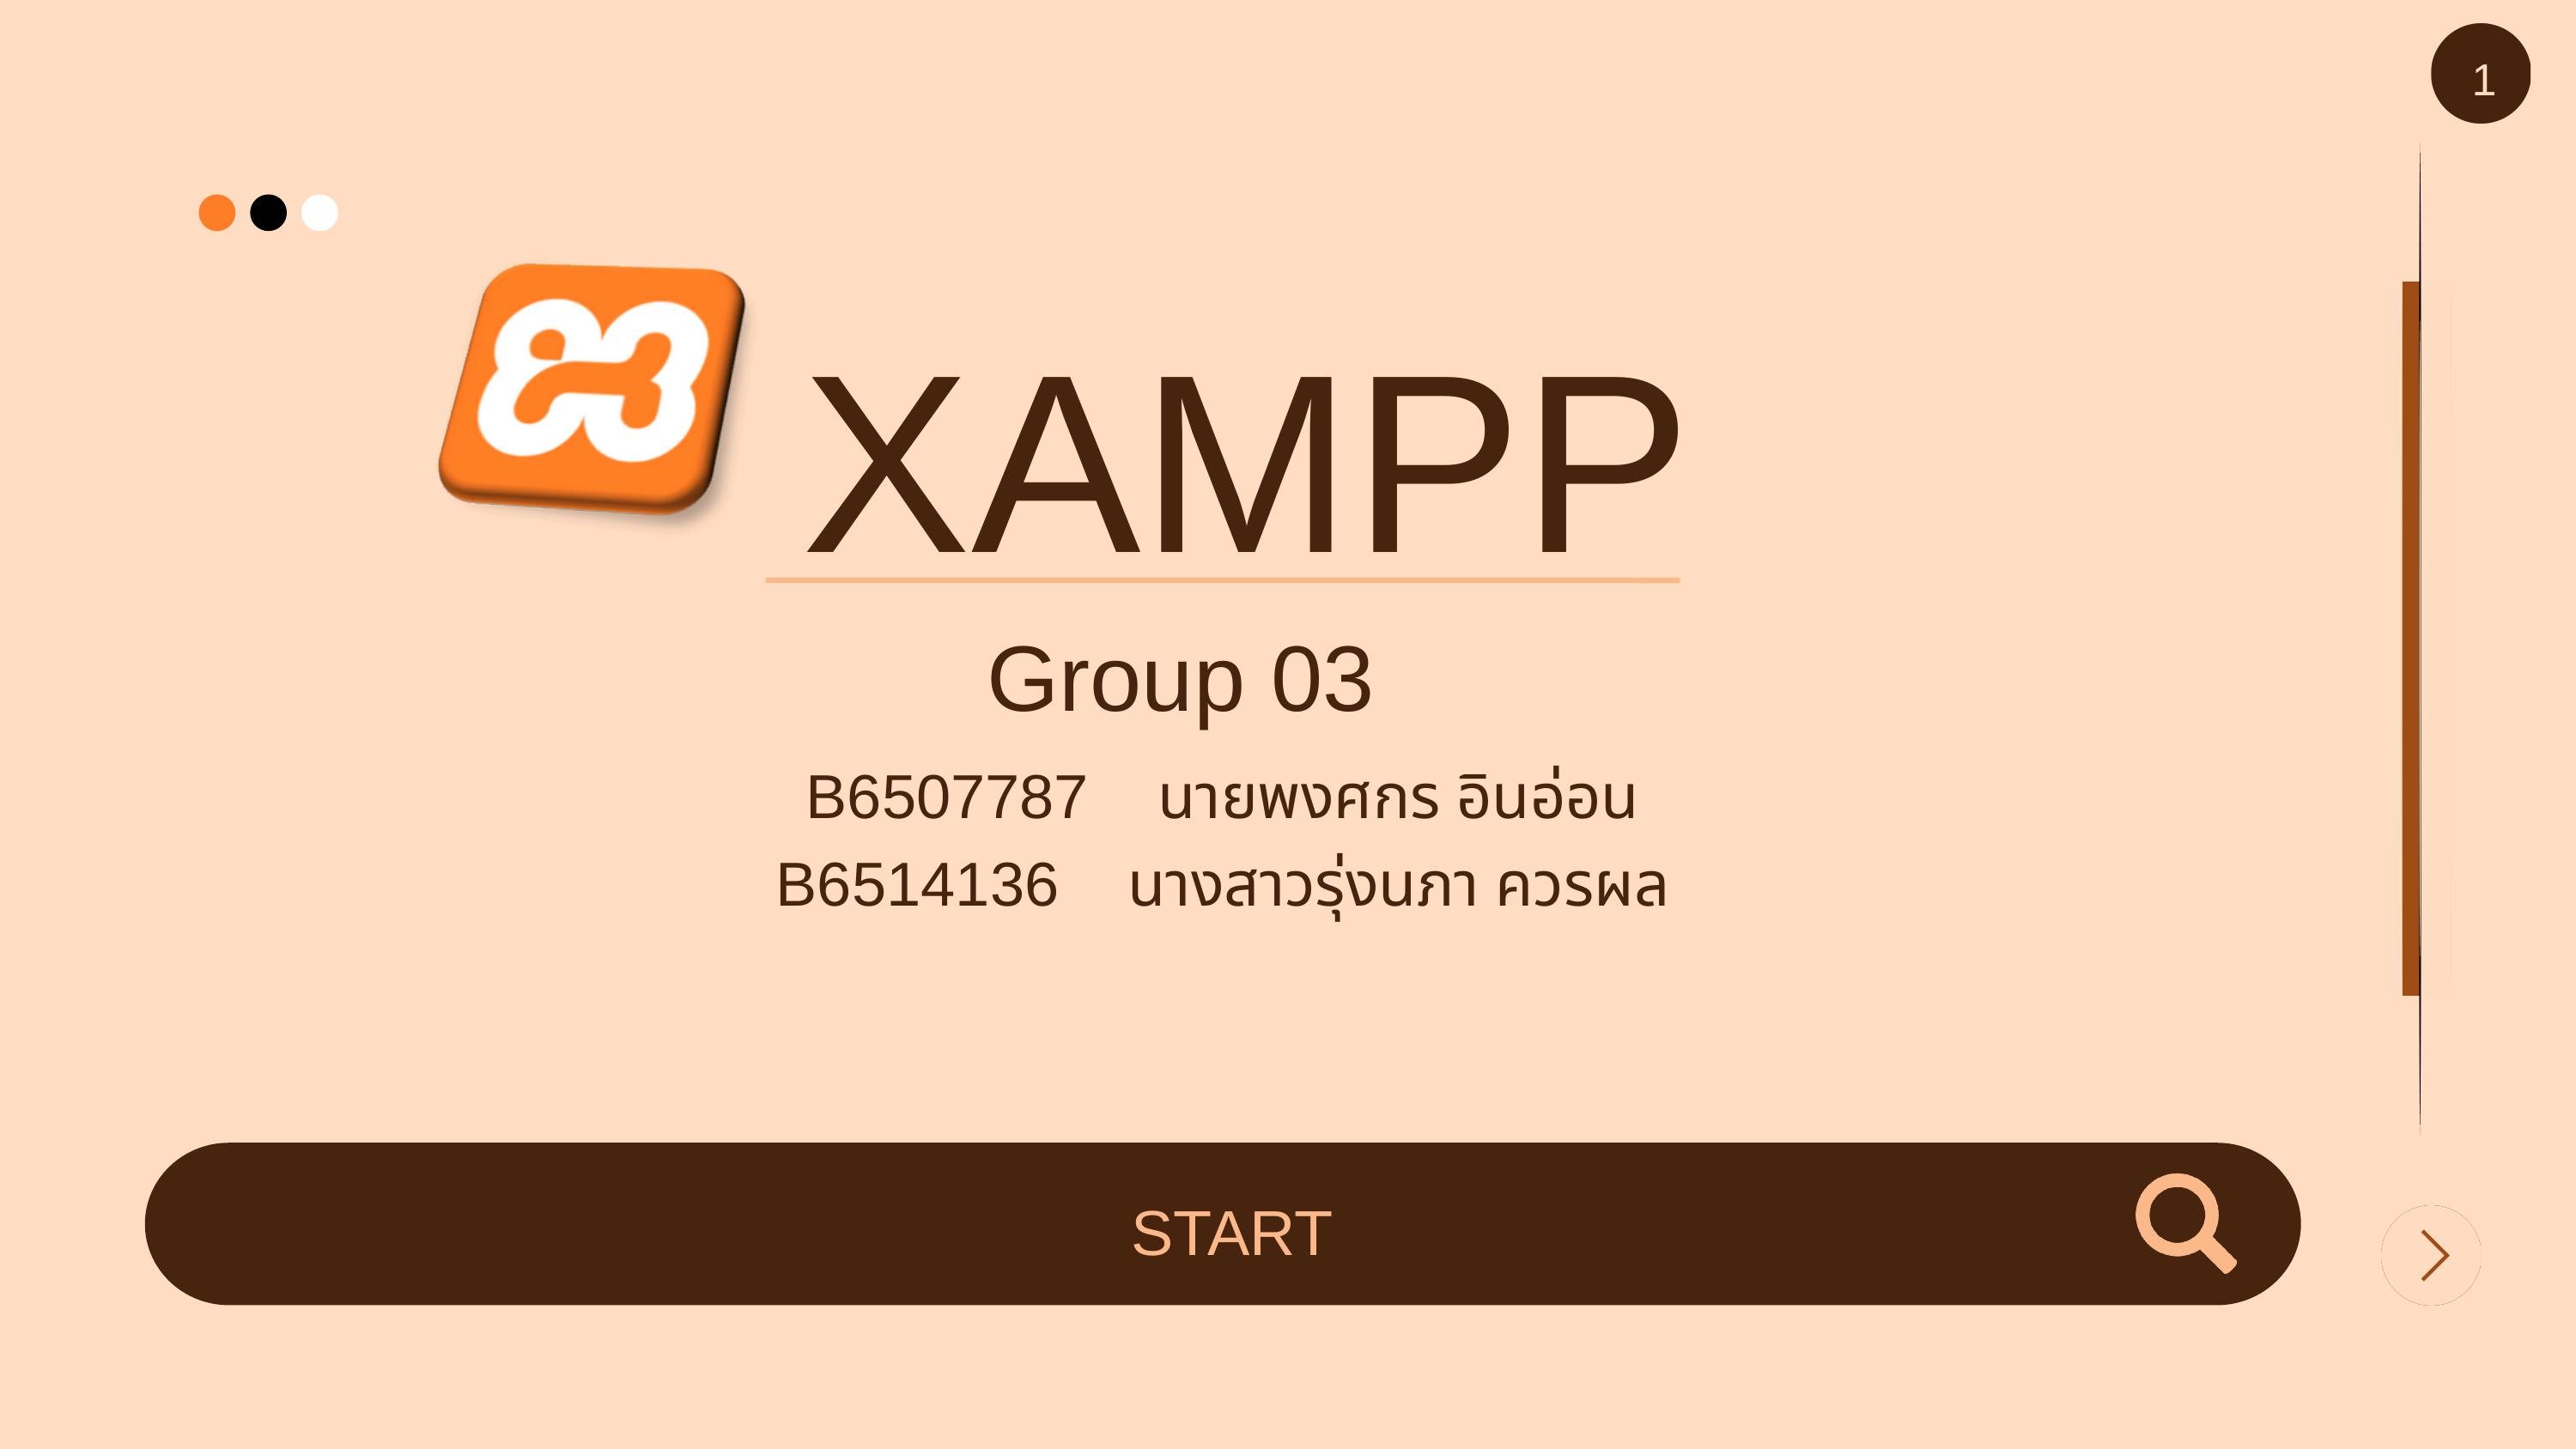

1

XAMPP

Group 03

B6507787    นายพงศกร อินอ่อน
B6514136    นางสาวรุ่งนภา ควรผล

START